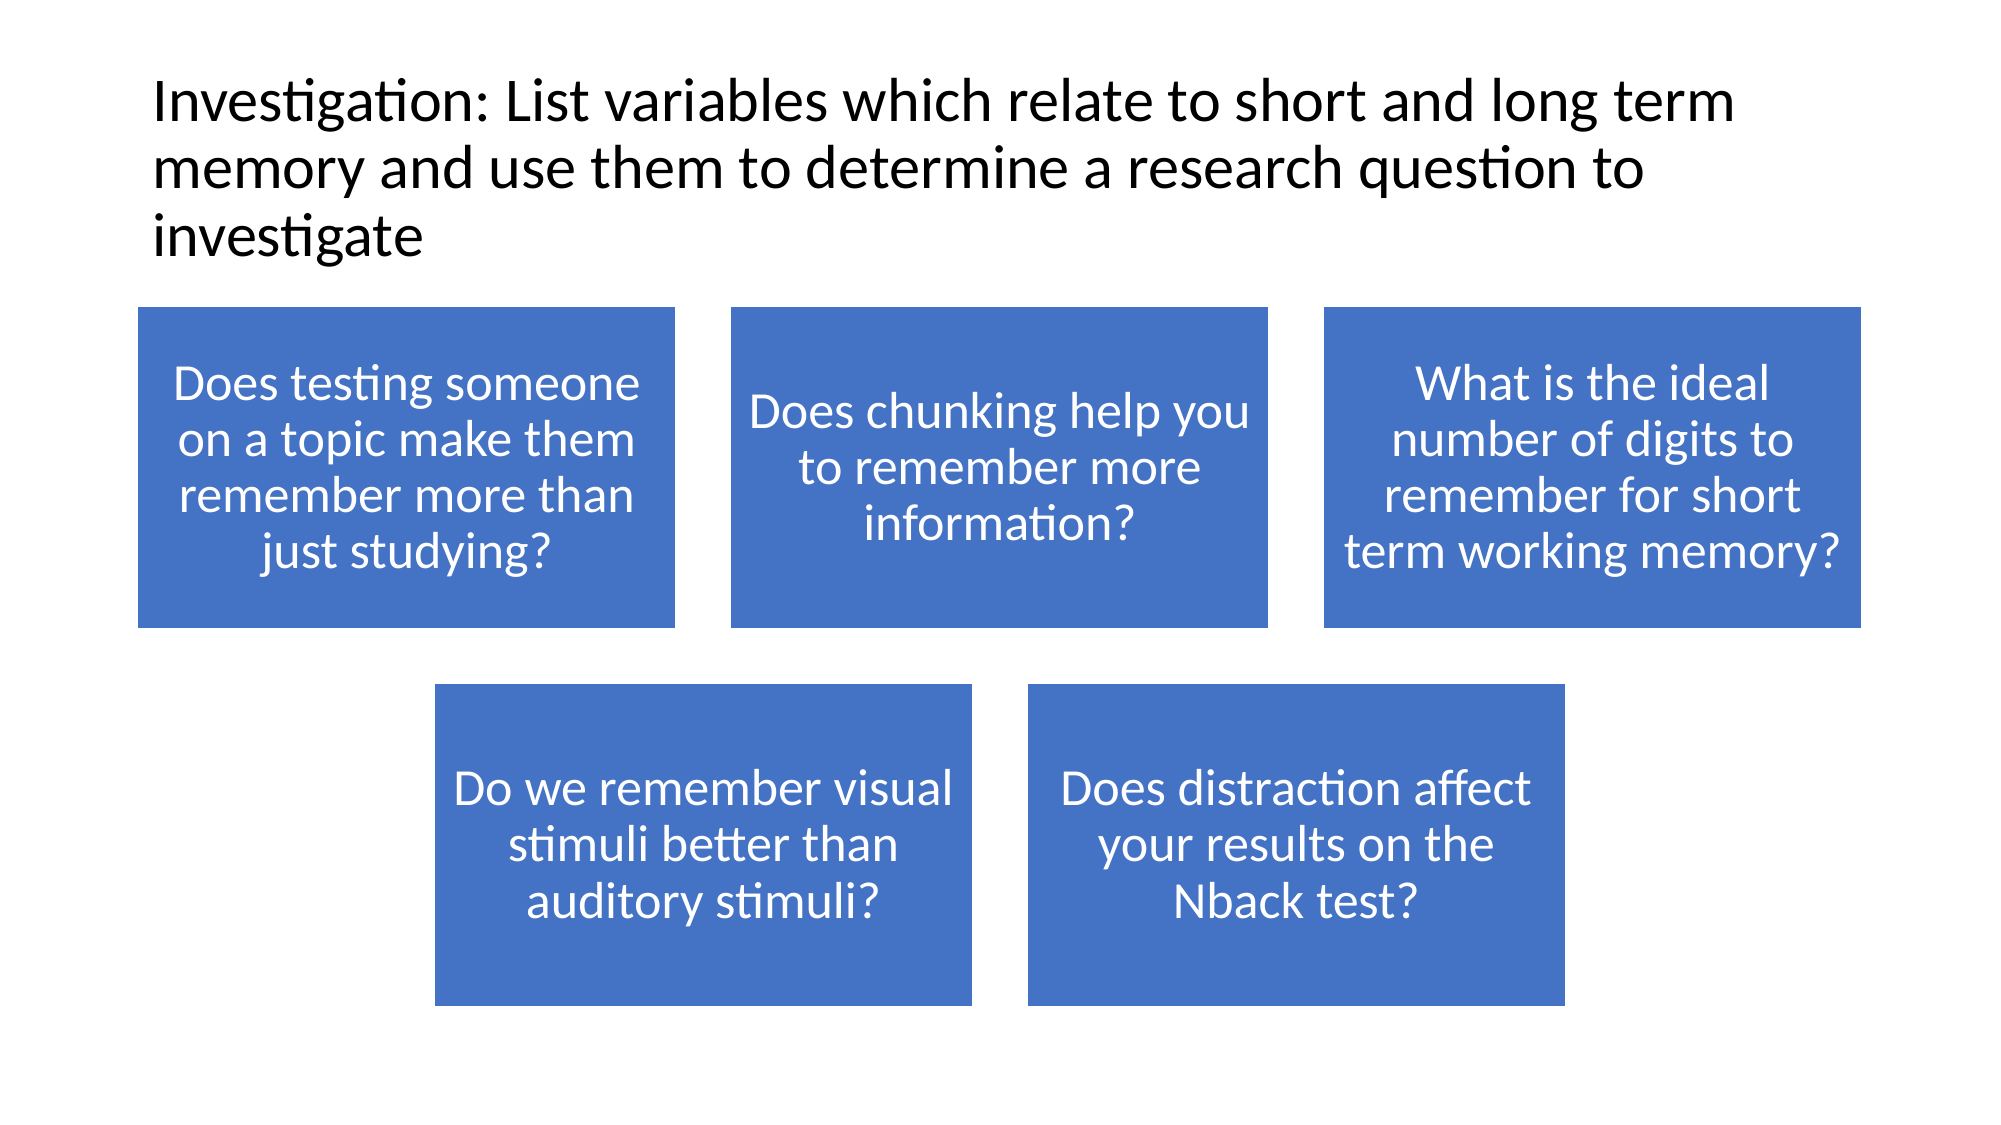

# Investigation: List variables which relate to short and long term memory and use them to determine a research question to investigate
Does testing someone on a topic make them remember more than just studying?
Does chunking help you to remember more information?
What is the ideal number of digits to remember for short term working memory?
Do we remember visual stimuli better than auditory stimuli?
Does distraction affect your results on the Nback test?